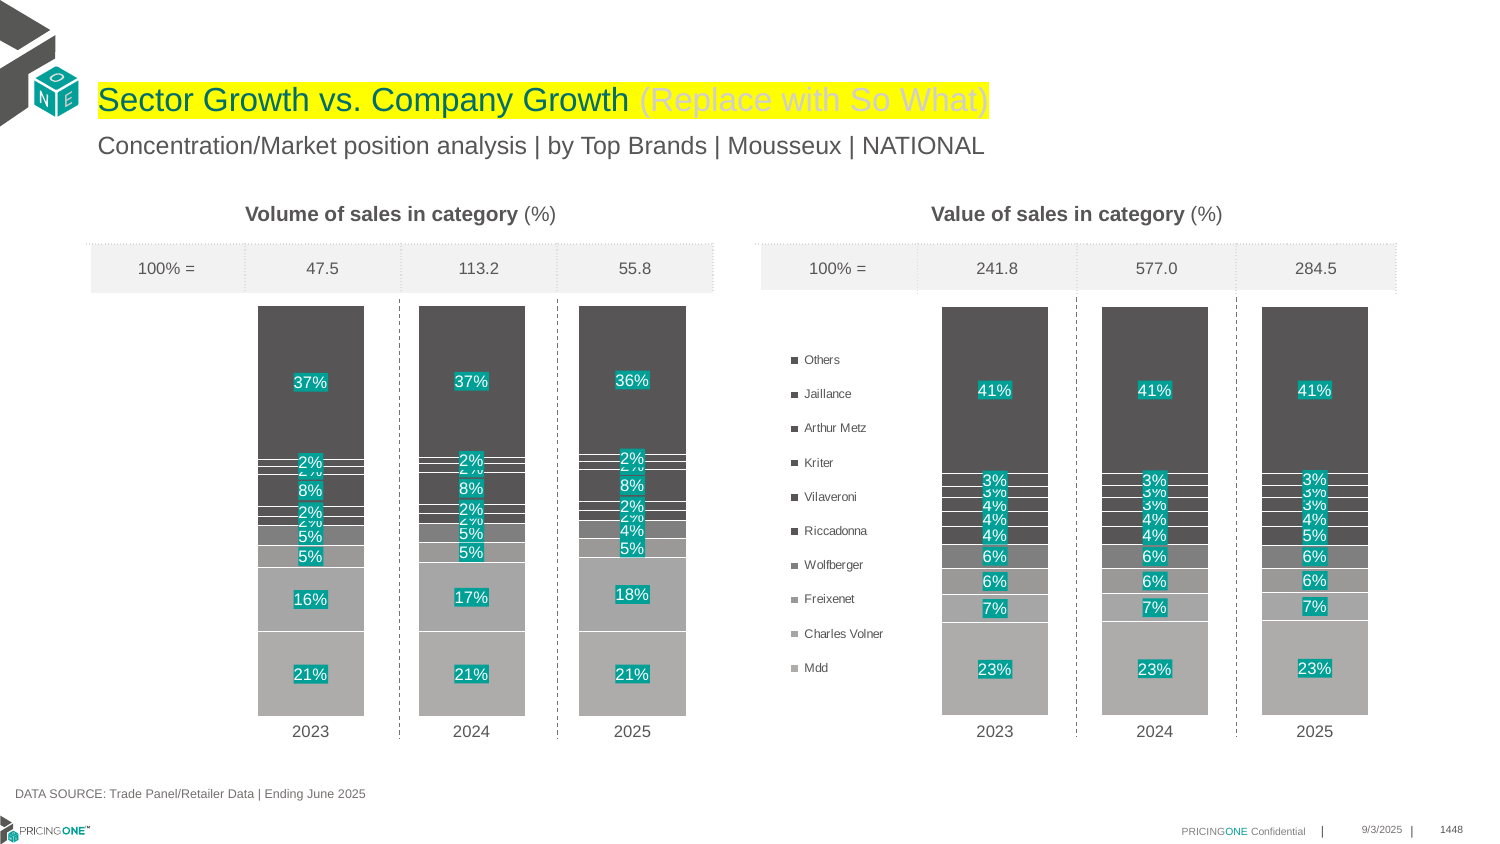

# Sector Growth vs. Company Growth (Replace with So What)
Concentration/Market position analysis | by Top Brands | Mousseux | NATIONAL
| Volume of sales in category (%) |  |  |  |
| --- | --- | --- | --- |
| 100% = | 47.5 | 113.2 | 55.8 |
| Value of sales in category (%) |  |  |  |
| --- | --- | --- | --- |
| 100% = | 241.8 | 577.0 | 284.5 |

### Chart

| Category | Mdd | Charles Volner | Freixenet | Wolfberger | Riccadonna | Vilaveroni | Kriter | Arthur Metz | Jaillance | Others |
|---|---|---|---|---|---|---|---|---|---|---|
| 2023 | 0.20565937731855297 | 0.15753075480419498 | 0.05168373090748888 | 0.04876613932990671 | 0.022417740392594837 | 0.023346209569244523 | 0.07967373985787614 | 0.019787920332895677 | 0.017220052987792365 | 0.3739143344994528 |
| 2024 | 0.2058998372392478 | 0.16803901403609772 | 0.04896429315929201 | 0.04614490041144321 | 0.02348730812638995 | 0.02344176680744287 | 0.0781509436632068 | 0.020163445461872487 | 0.0167055291515715 | 0.3690029619434357 |
| 2025 | 0.20619443878125523 | 0.1802473090729597 | 0.04581180300724489 | 0.04310638389860048 | 0.02473044125542861 | 0.0235399765452551 | 0.0764228334196524 | 0.020601178673884512 | 0.016123568713321938 | 0.3632220666323972 |

### Chart

| Category | Mdd | Charles Volner | Freixenet | Wolfberger | Riccadonna | Vilaveroni | Kriter | Arthur Metz | Jaillance | Others |
|---|---|---|---|---|---|---|---|---|---|---|
| 2023 | 0.22729865940749092 | 0.06820707214705547 | 0.06430743454964467 | 0.05924367750296788 | 0.04273294303673719 | 0.03553667392379631 | 0.03577826434397155 | 0.02746873605204862 | 0.02951760332442184 | 0.40990893571186554 |
| 2024 | 0.22942044157863753 | 0.06854643480844526 | 0.061861798675645174 | 0.05806871472372009 | 0.044152241353562036 | 0.03619448389299251 | 0.03494785577631086 | 0.028564227653171428 | 0.028471042124756776 | 0.4097727594127583 |
| 2025 | 0.2319143736720966 | 0.06895016873341983 | 0.05903686724264635 | 0.05671585089657323 | 0.04580384199127543 | 0.03693555000887978 | 0.033997198185579315 | 0.029838272697823093 | 0.027300039993284193 | 0.40950783657842216 |
DATA SOURCE: Trade Panel/Retailer Data | Ending June 2025

9/3/2025
1448